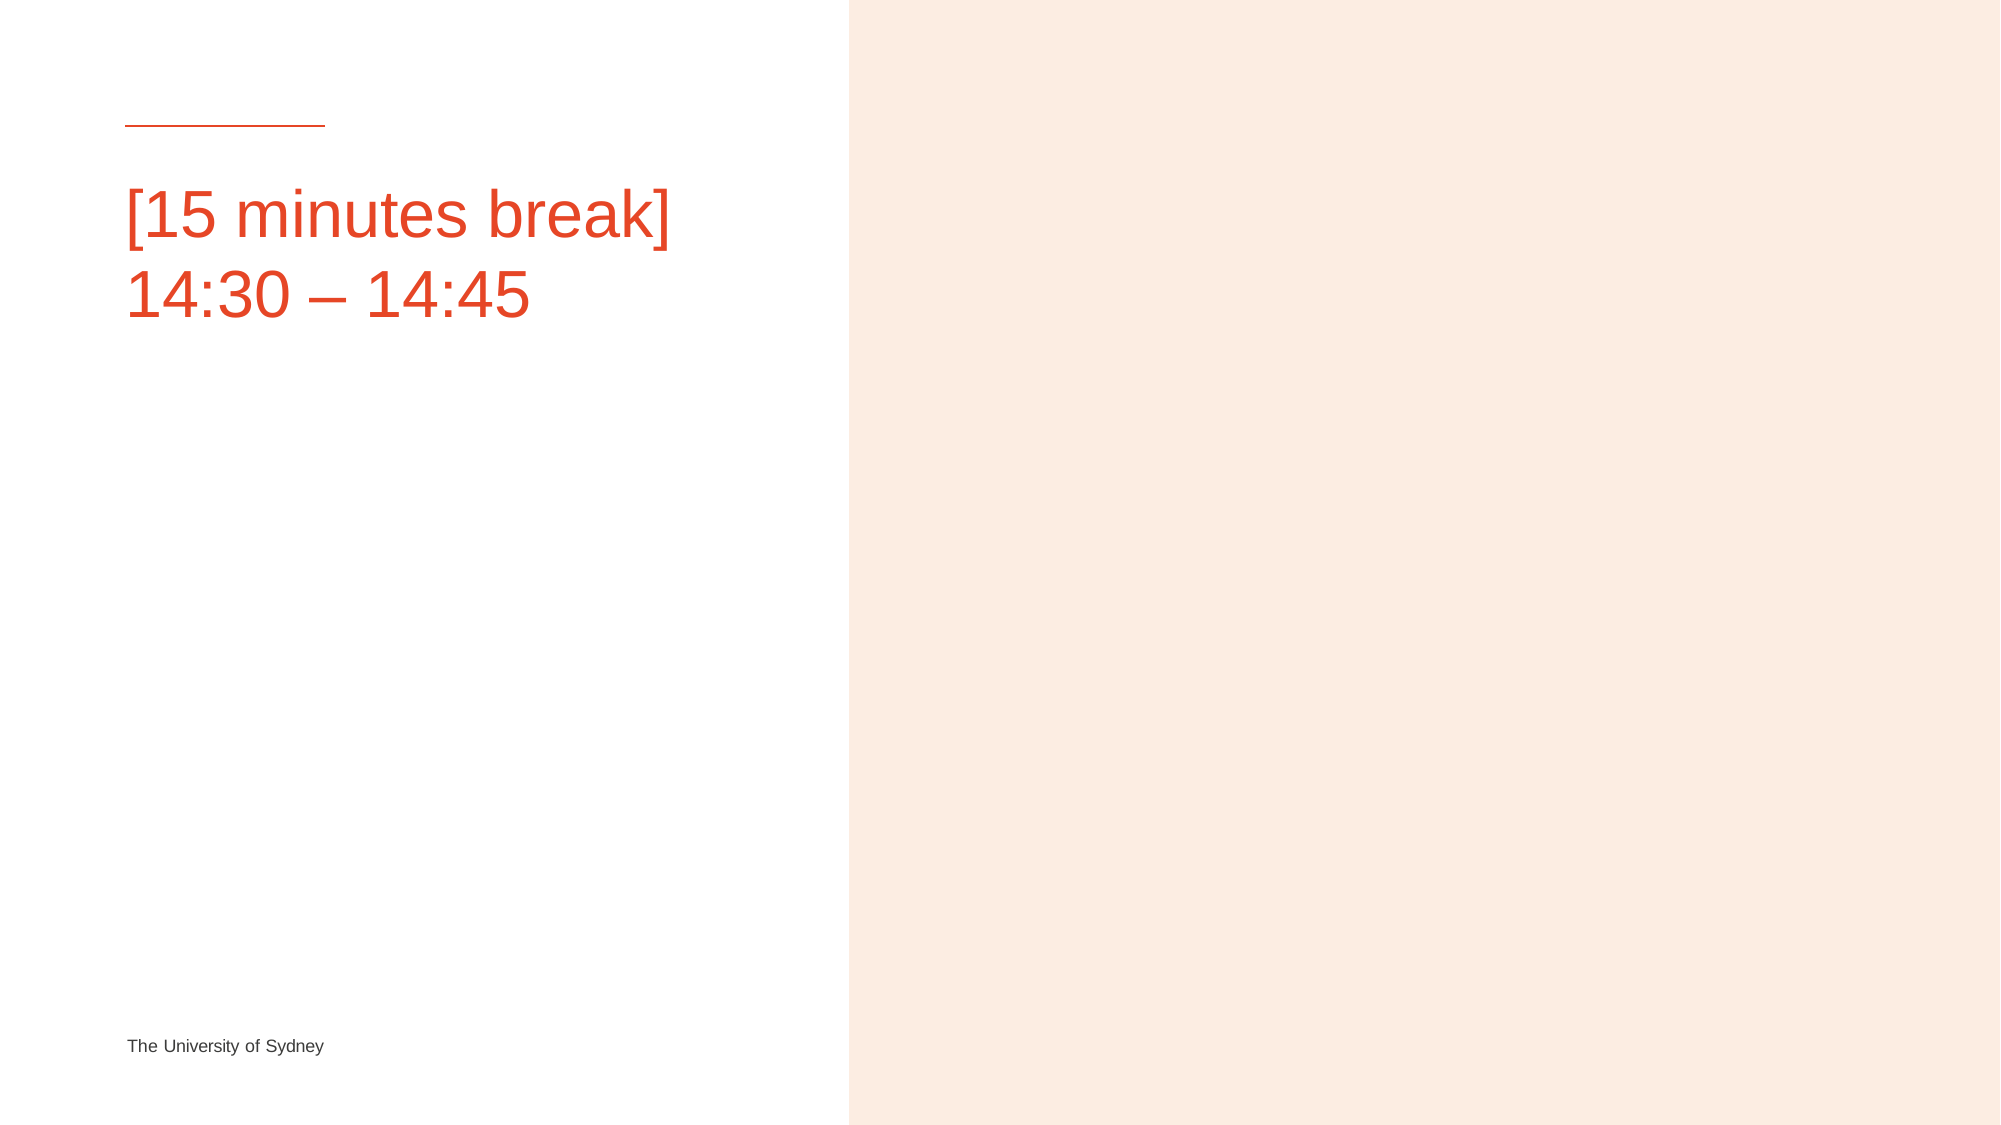

# [15 minutes break] 14:30 – 14:45